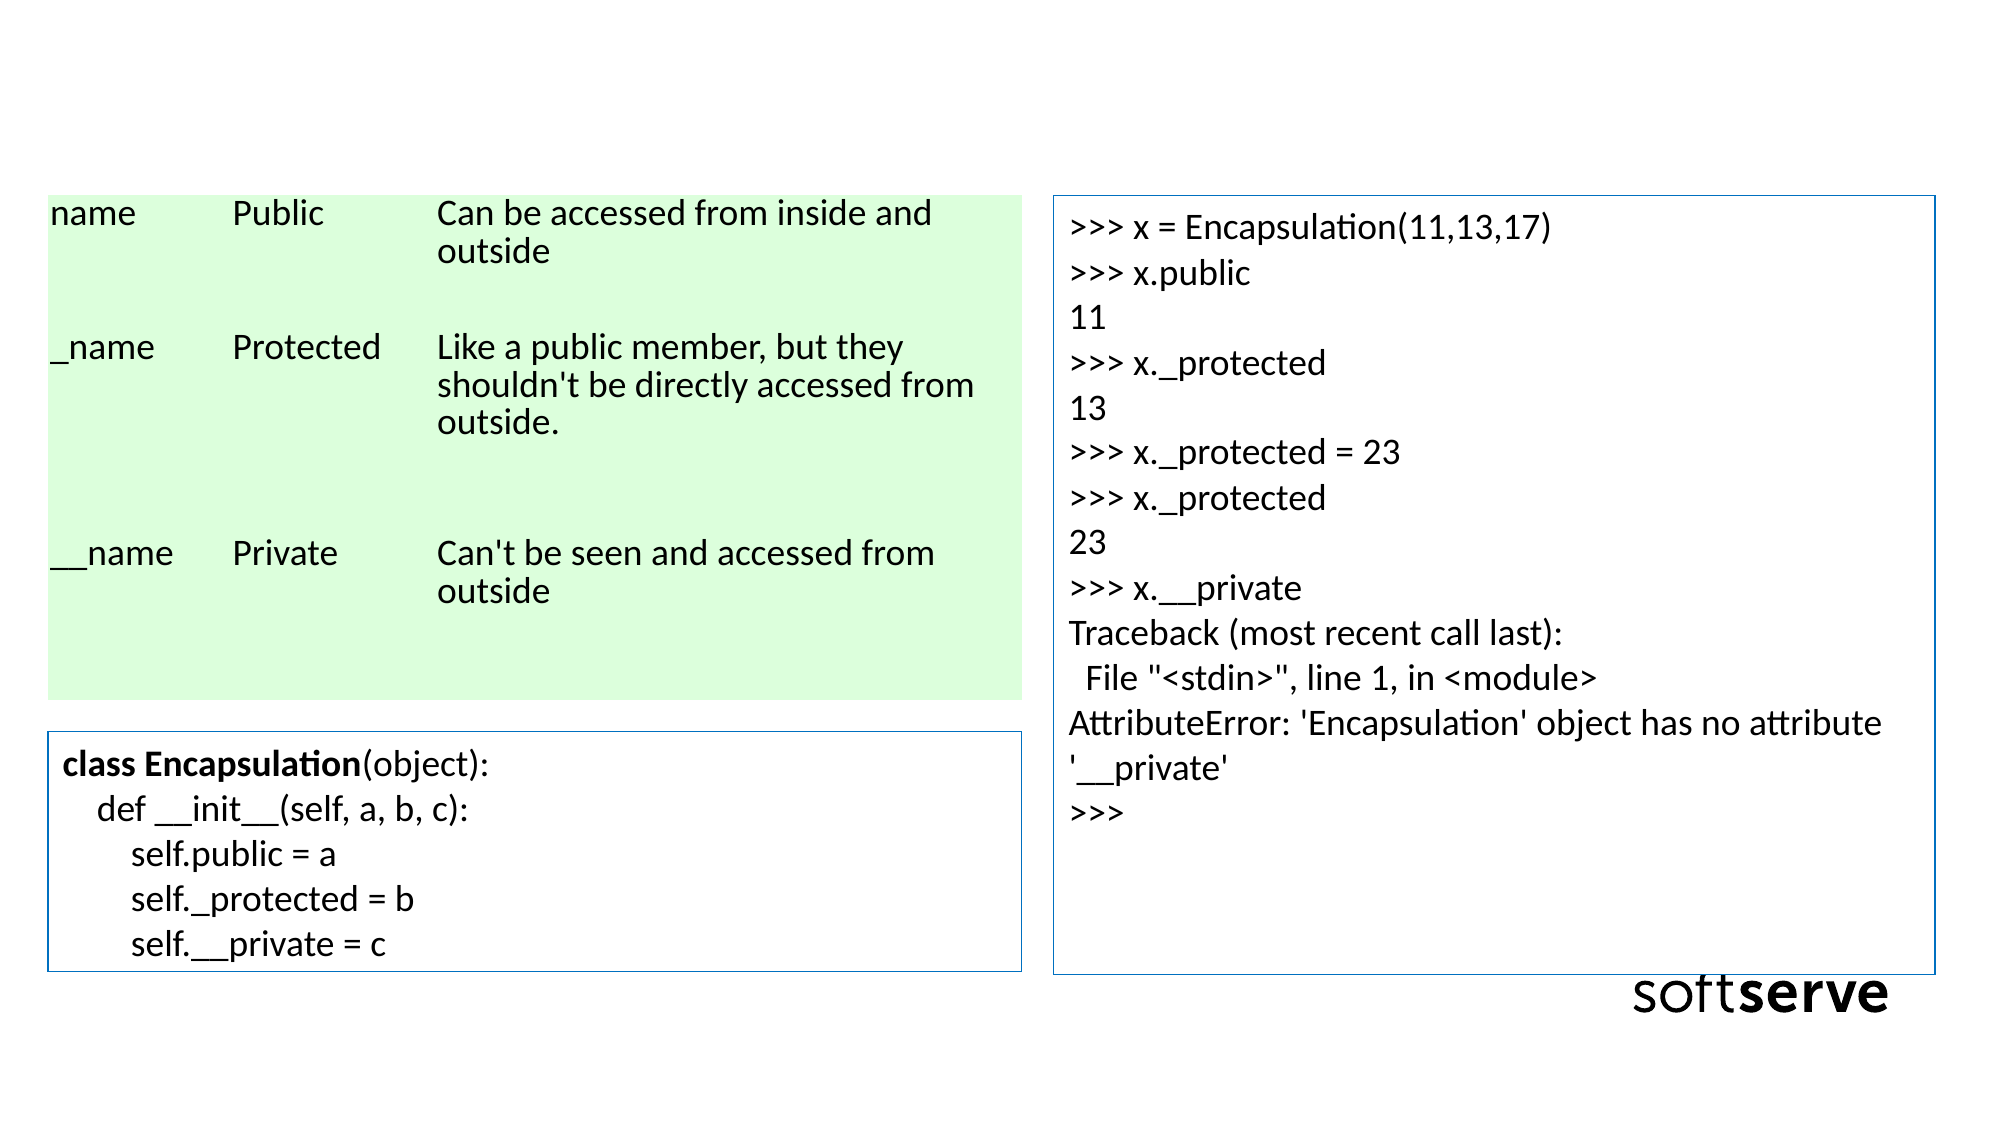

| name | Public | Can be accessed from inside and outside |
| --- | --- | --- |
| \_name | Protected | Like a public member, but they shouldn't be directly accessed from outside. |
| \_\_name | Private | Can't be seen and accessed from outside |
>>> x = Encapsulation(11,13,17)
>>> x.public
11
>>> x._protected
13
>>> x._protected = 23
>>> x._protected
23
>>> x.__private
Traceback (most recent call last):
  File "<stdin>", line 1, in <module>
AttributeError: 'Encapsulation' object has no attribute '__private'
>>>

class Encapsulation(object):
    def __init__(self, a, b, c):
        self.public = a
        self._protected = b
        self.__private = c